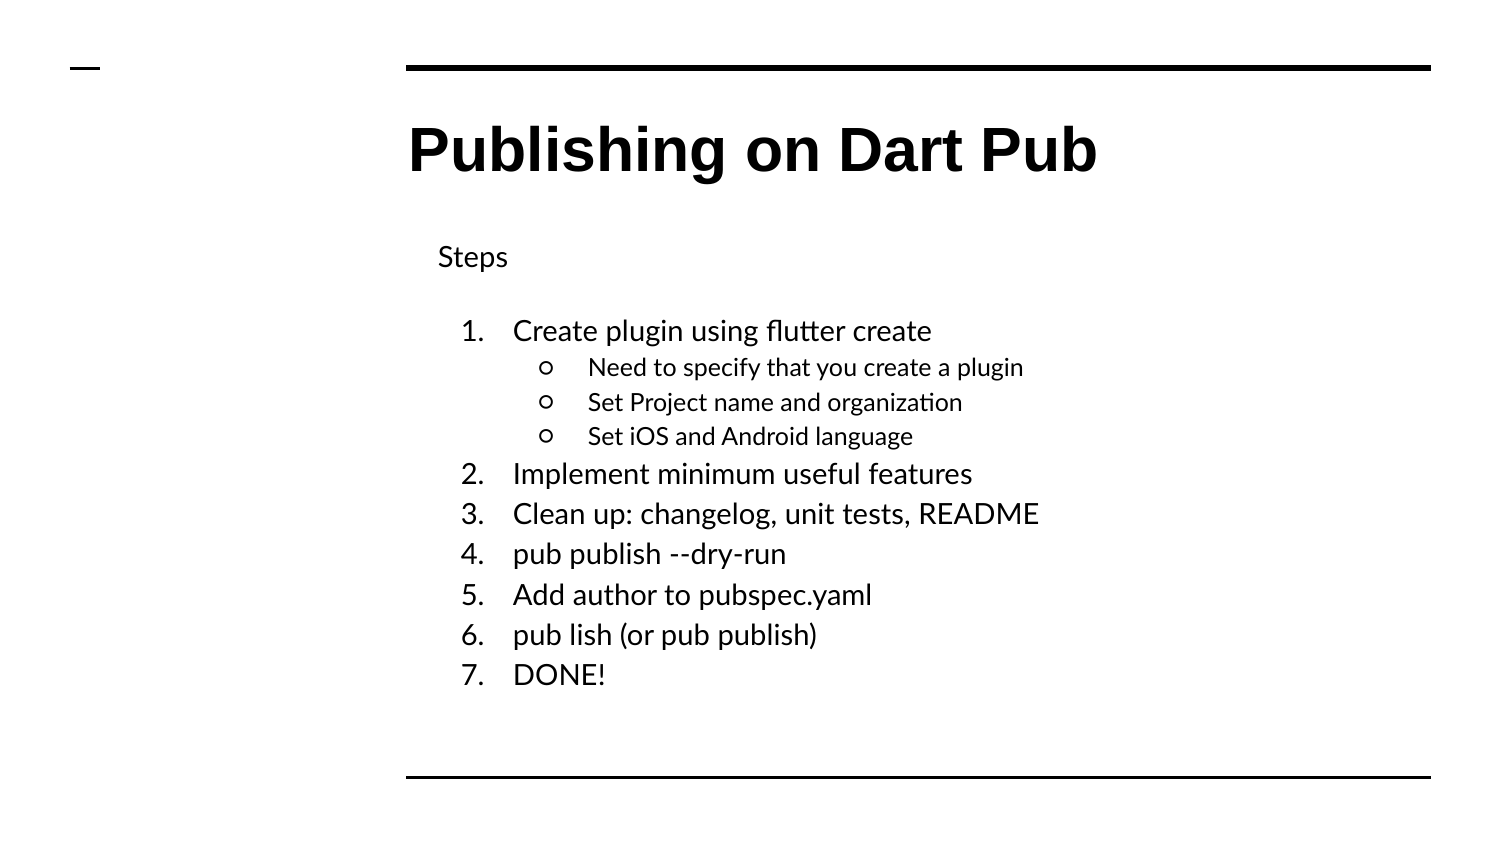

# Publishing on Dart Pub
Steps
Create plugin using flutter create
Need to specify that you create a plugin
Set Project name and organization
Set iOS and Android language
Implement minimum useful features
Clean up: changelog, unit tests, README
pub publish --dry-run
Add author to pubspec.yaml
pub lish (or pub publish)
DONE!